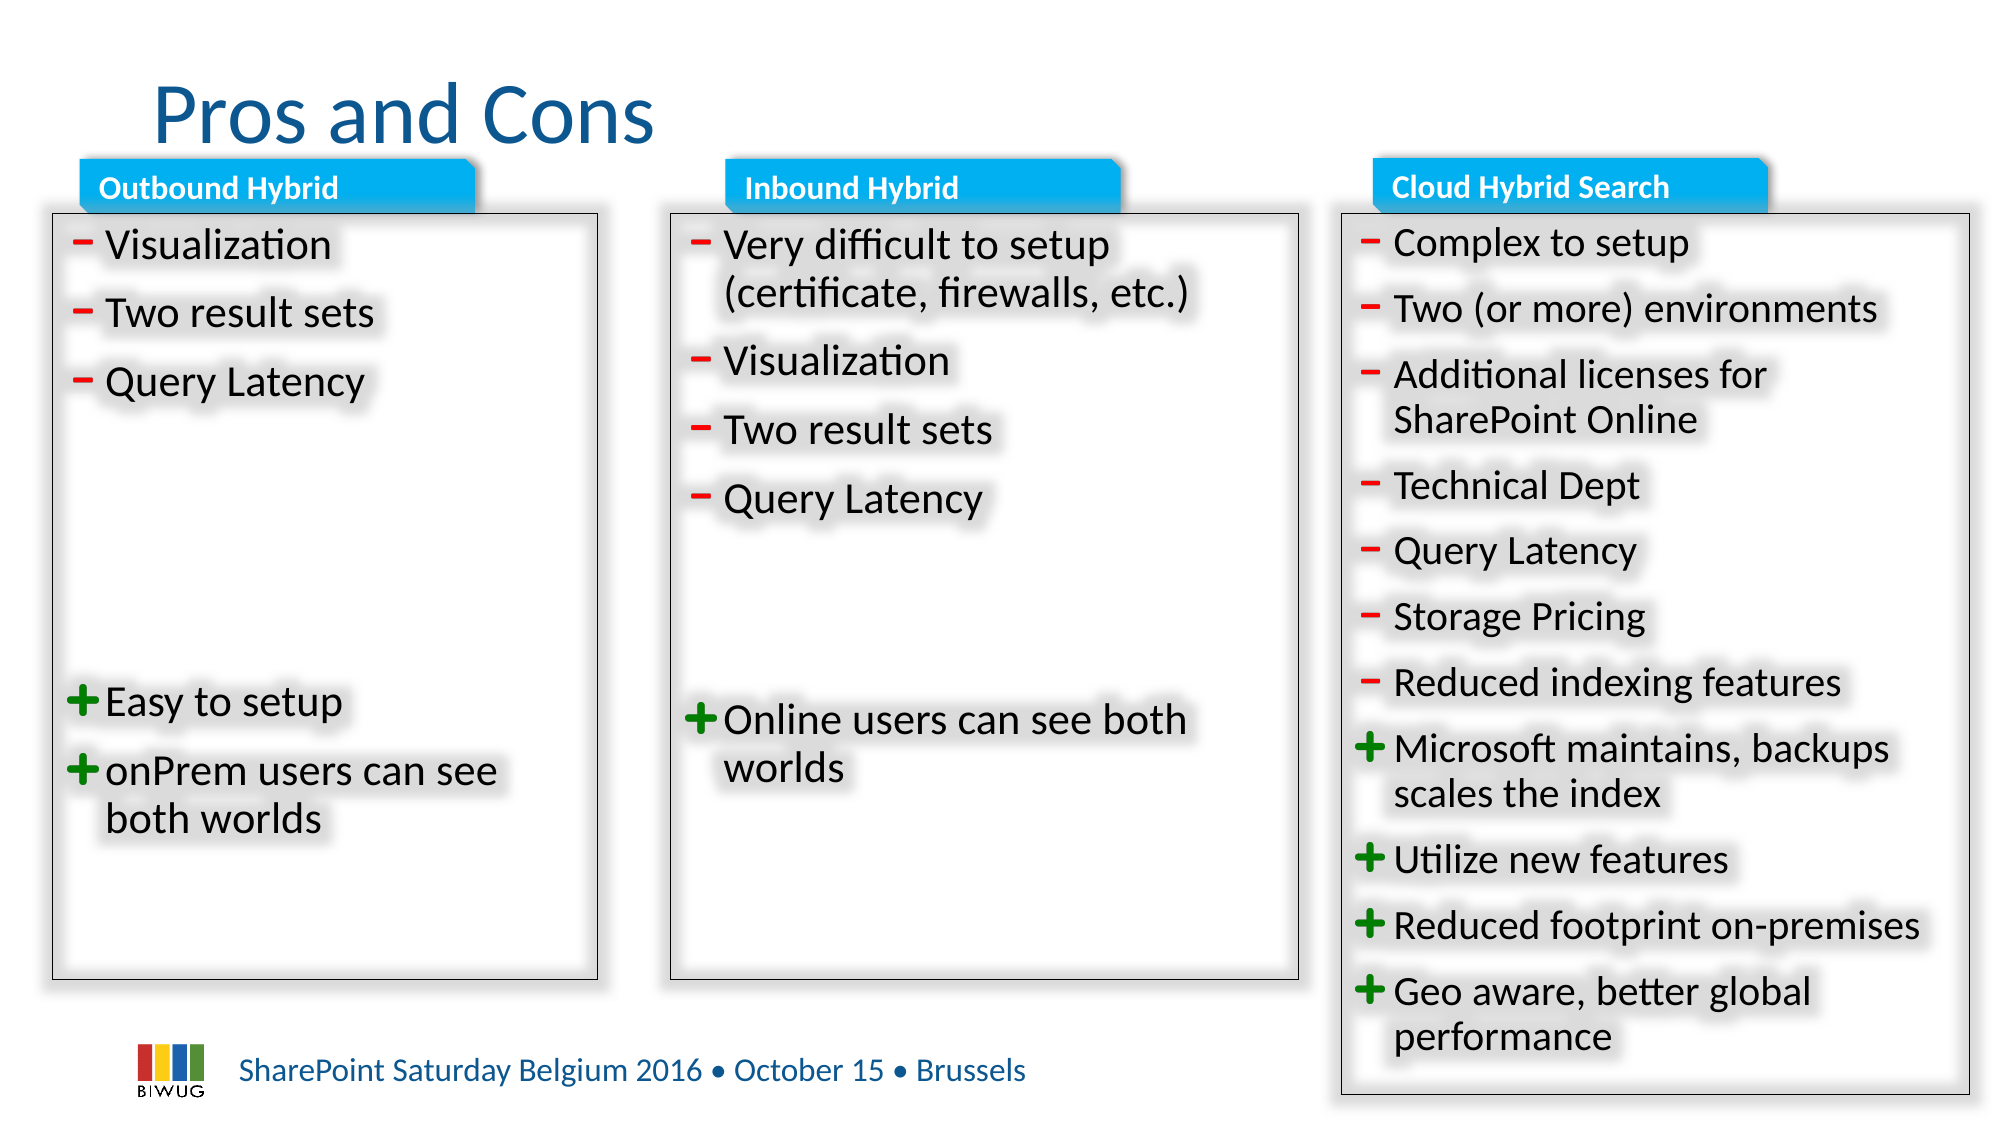

# Pros and Cons
Cloud Hybrid Search
Inbound Hybrid
Outbound Hybrid
Very difficult to setup (certificate, firewalls, etc.)
Visualization
Two result sets
Query Latency

Online users can see both worlds

Complex to setup
Two (or more) environments
Additional licenses for SharePoint Online
Technical Dept
Query Latency
Storage Pricing
Reduced indexing features
Microsoft maintains, backups scales the index
Utilize new features
Reduced footprint on-premises
Geo aware, better global performance
Visualization
Two result sets
Query Latency

Easy to setup
onPrem users can see both worlds